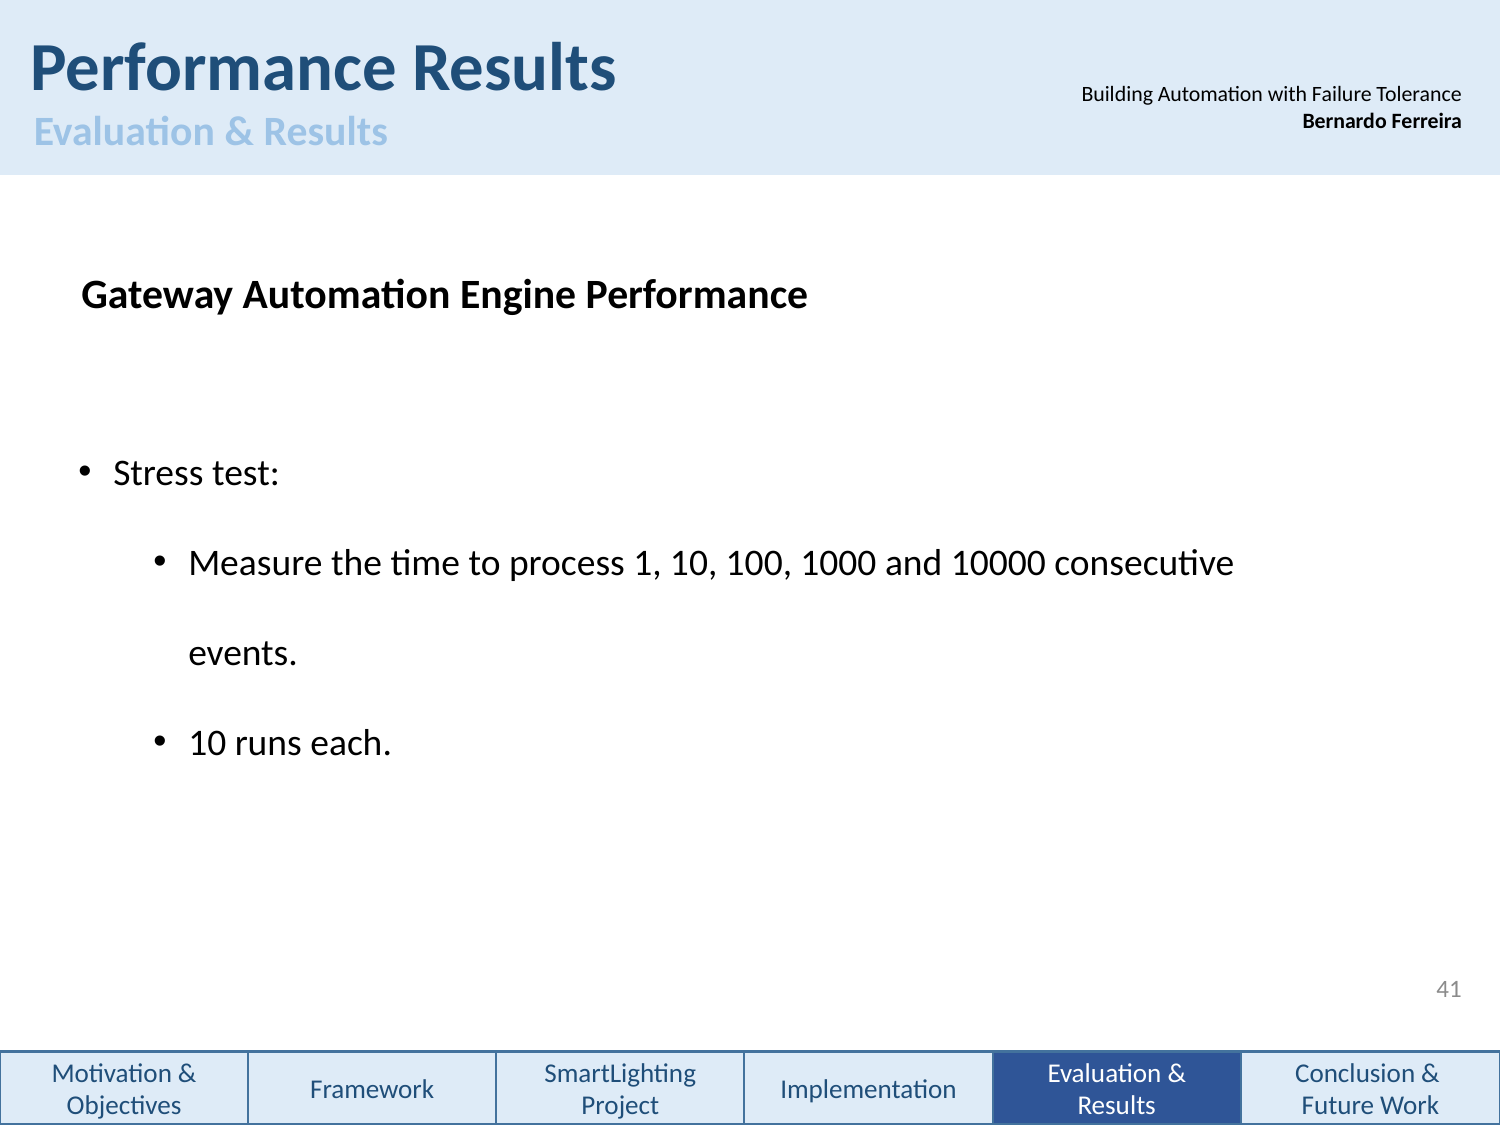

Performance Results
  Evaluation & Results
Building Automation with Failure Tolerance
		Bernardo Ferreira
Gateway Automation Engine Performance
Stress test:
Measure the time to process 1, 10, 100, 1000 and 10000 consecutive events.
10 runs each.

41
Motivation & Objectives
Framework
SmartLighting Project
Implementation
Evaluation &
Results
Conclusion &
Future Work